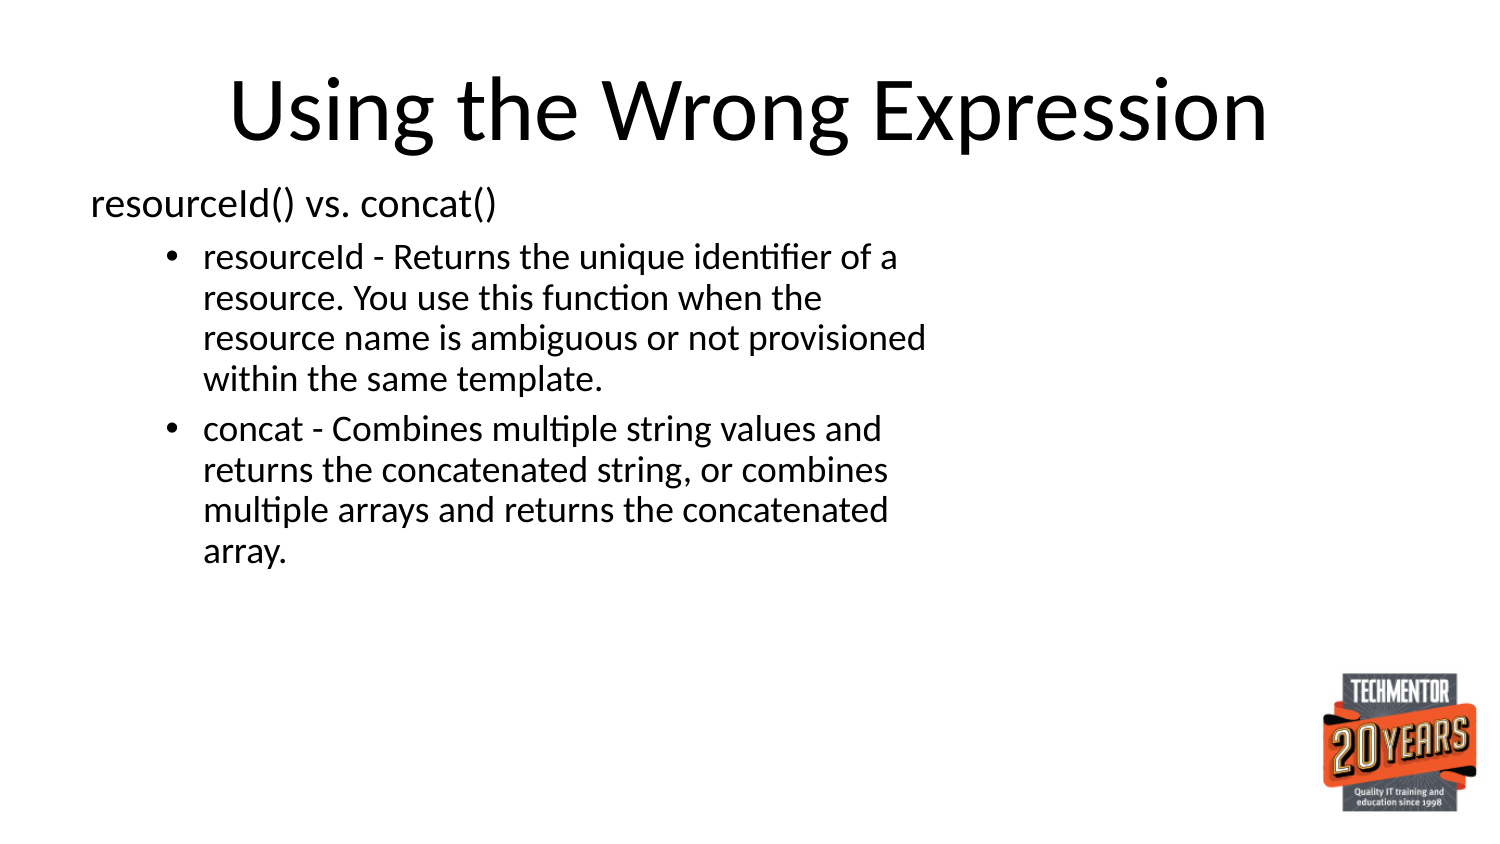

# Using the Wrong Expression
resourceId() vs. concat()
resourceId - Returns the unique identifier of a resource. You use this function when the resource name is ambiguous or not provisioned within the same template.
concat - Combines multiple string values and returns the concatenated string, or combines multiple arrays and returns the concatenated array.